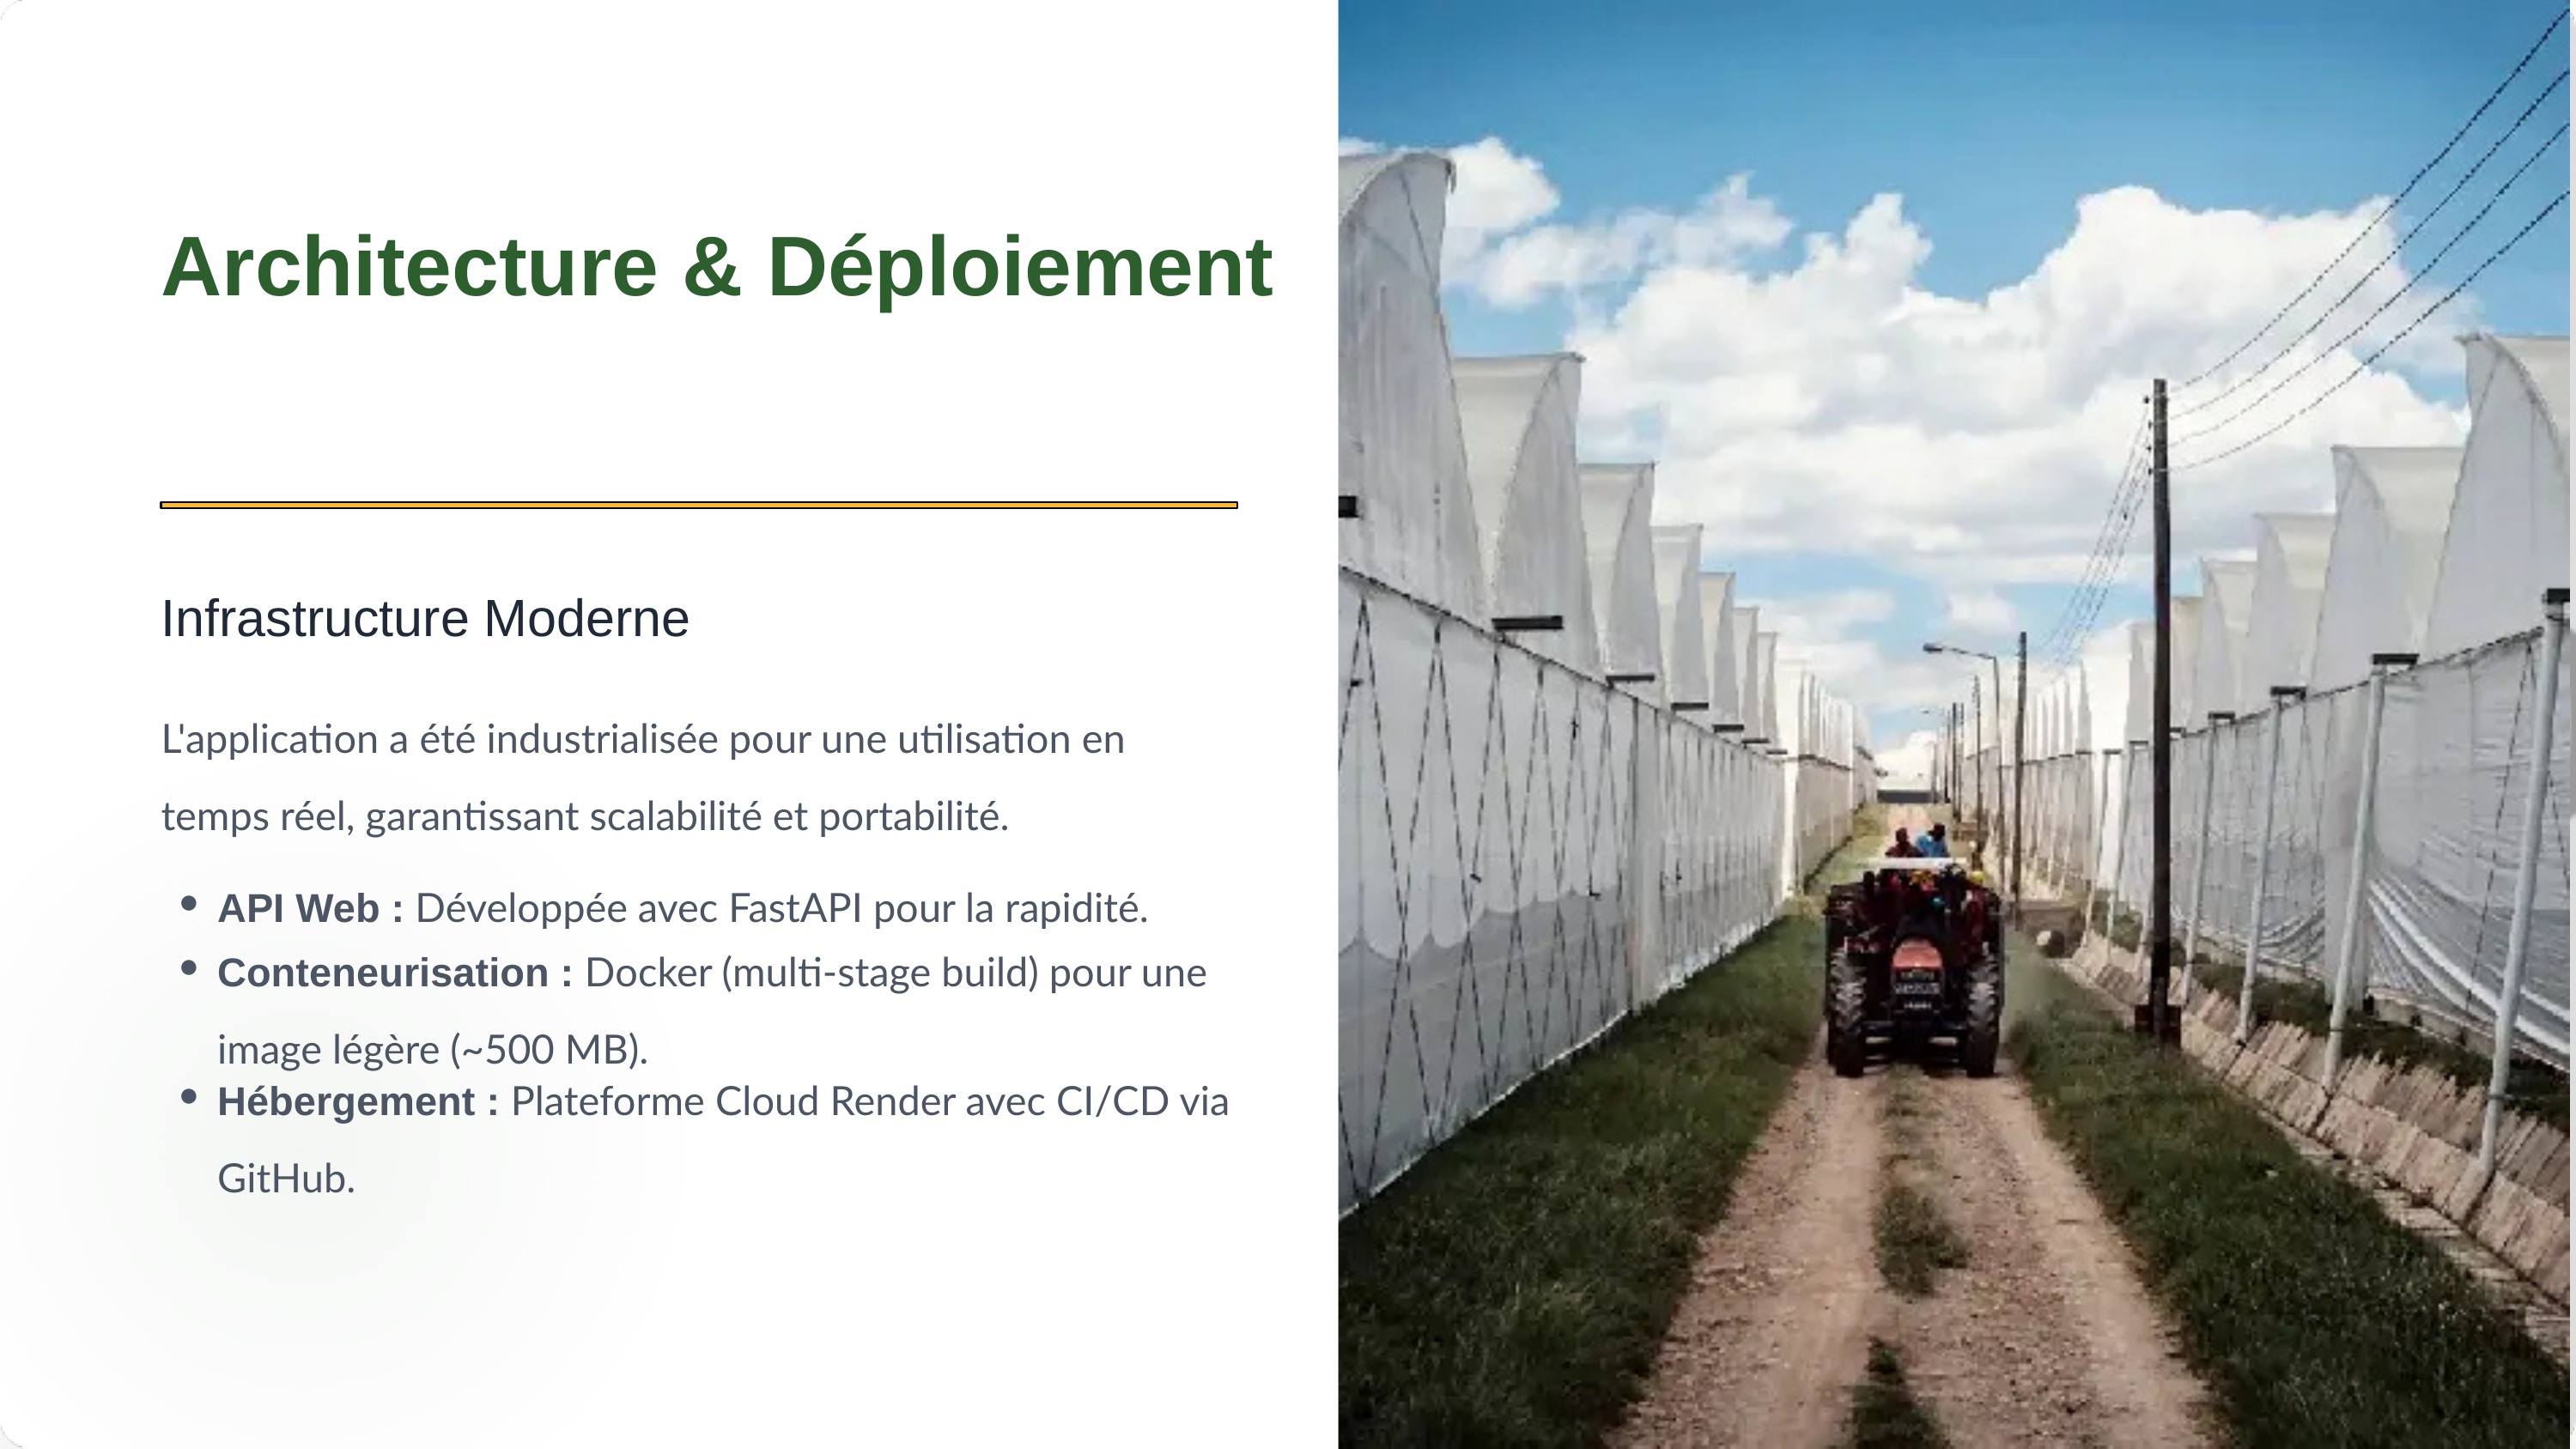

Architecture & Déploiement

Infrastructure Moderne
L'application a été industrialisée pour une utilisation en temps réel, garantissant scalabilité et portabilité.
API Web : Développée avec FastAPI pour la rapidité.
•
Conteneurisation : Docker (multi-stage build) pour une image légère (~500 MB).
•
Hébergement : Plateforme Cloud Render avec CI/CD via GitHub.
•